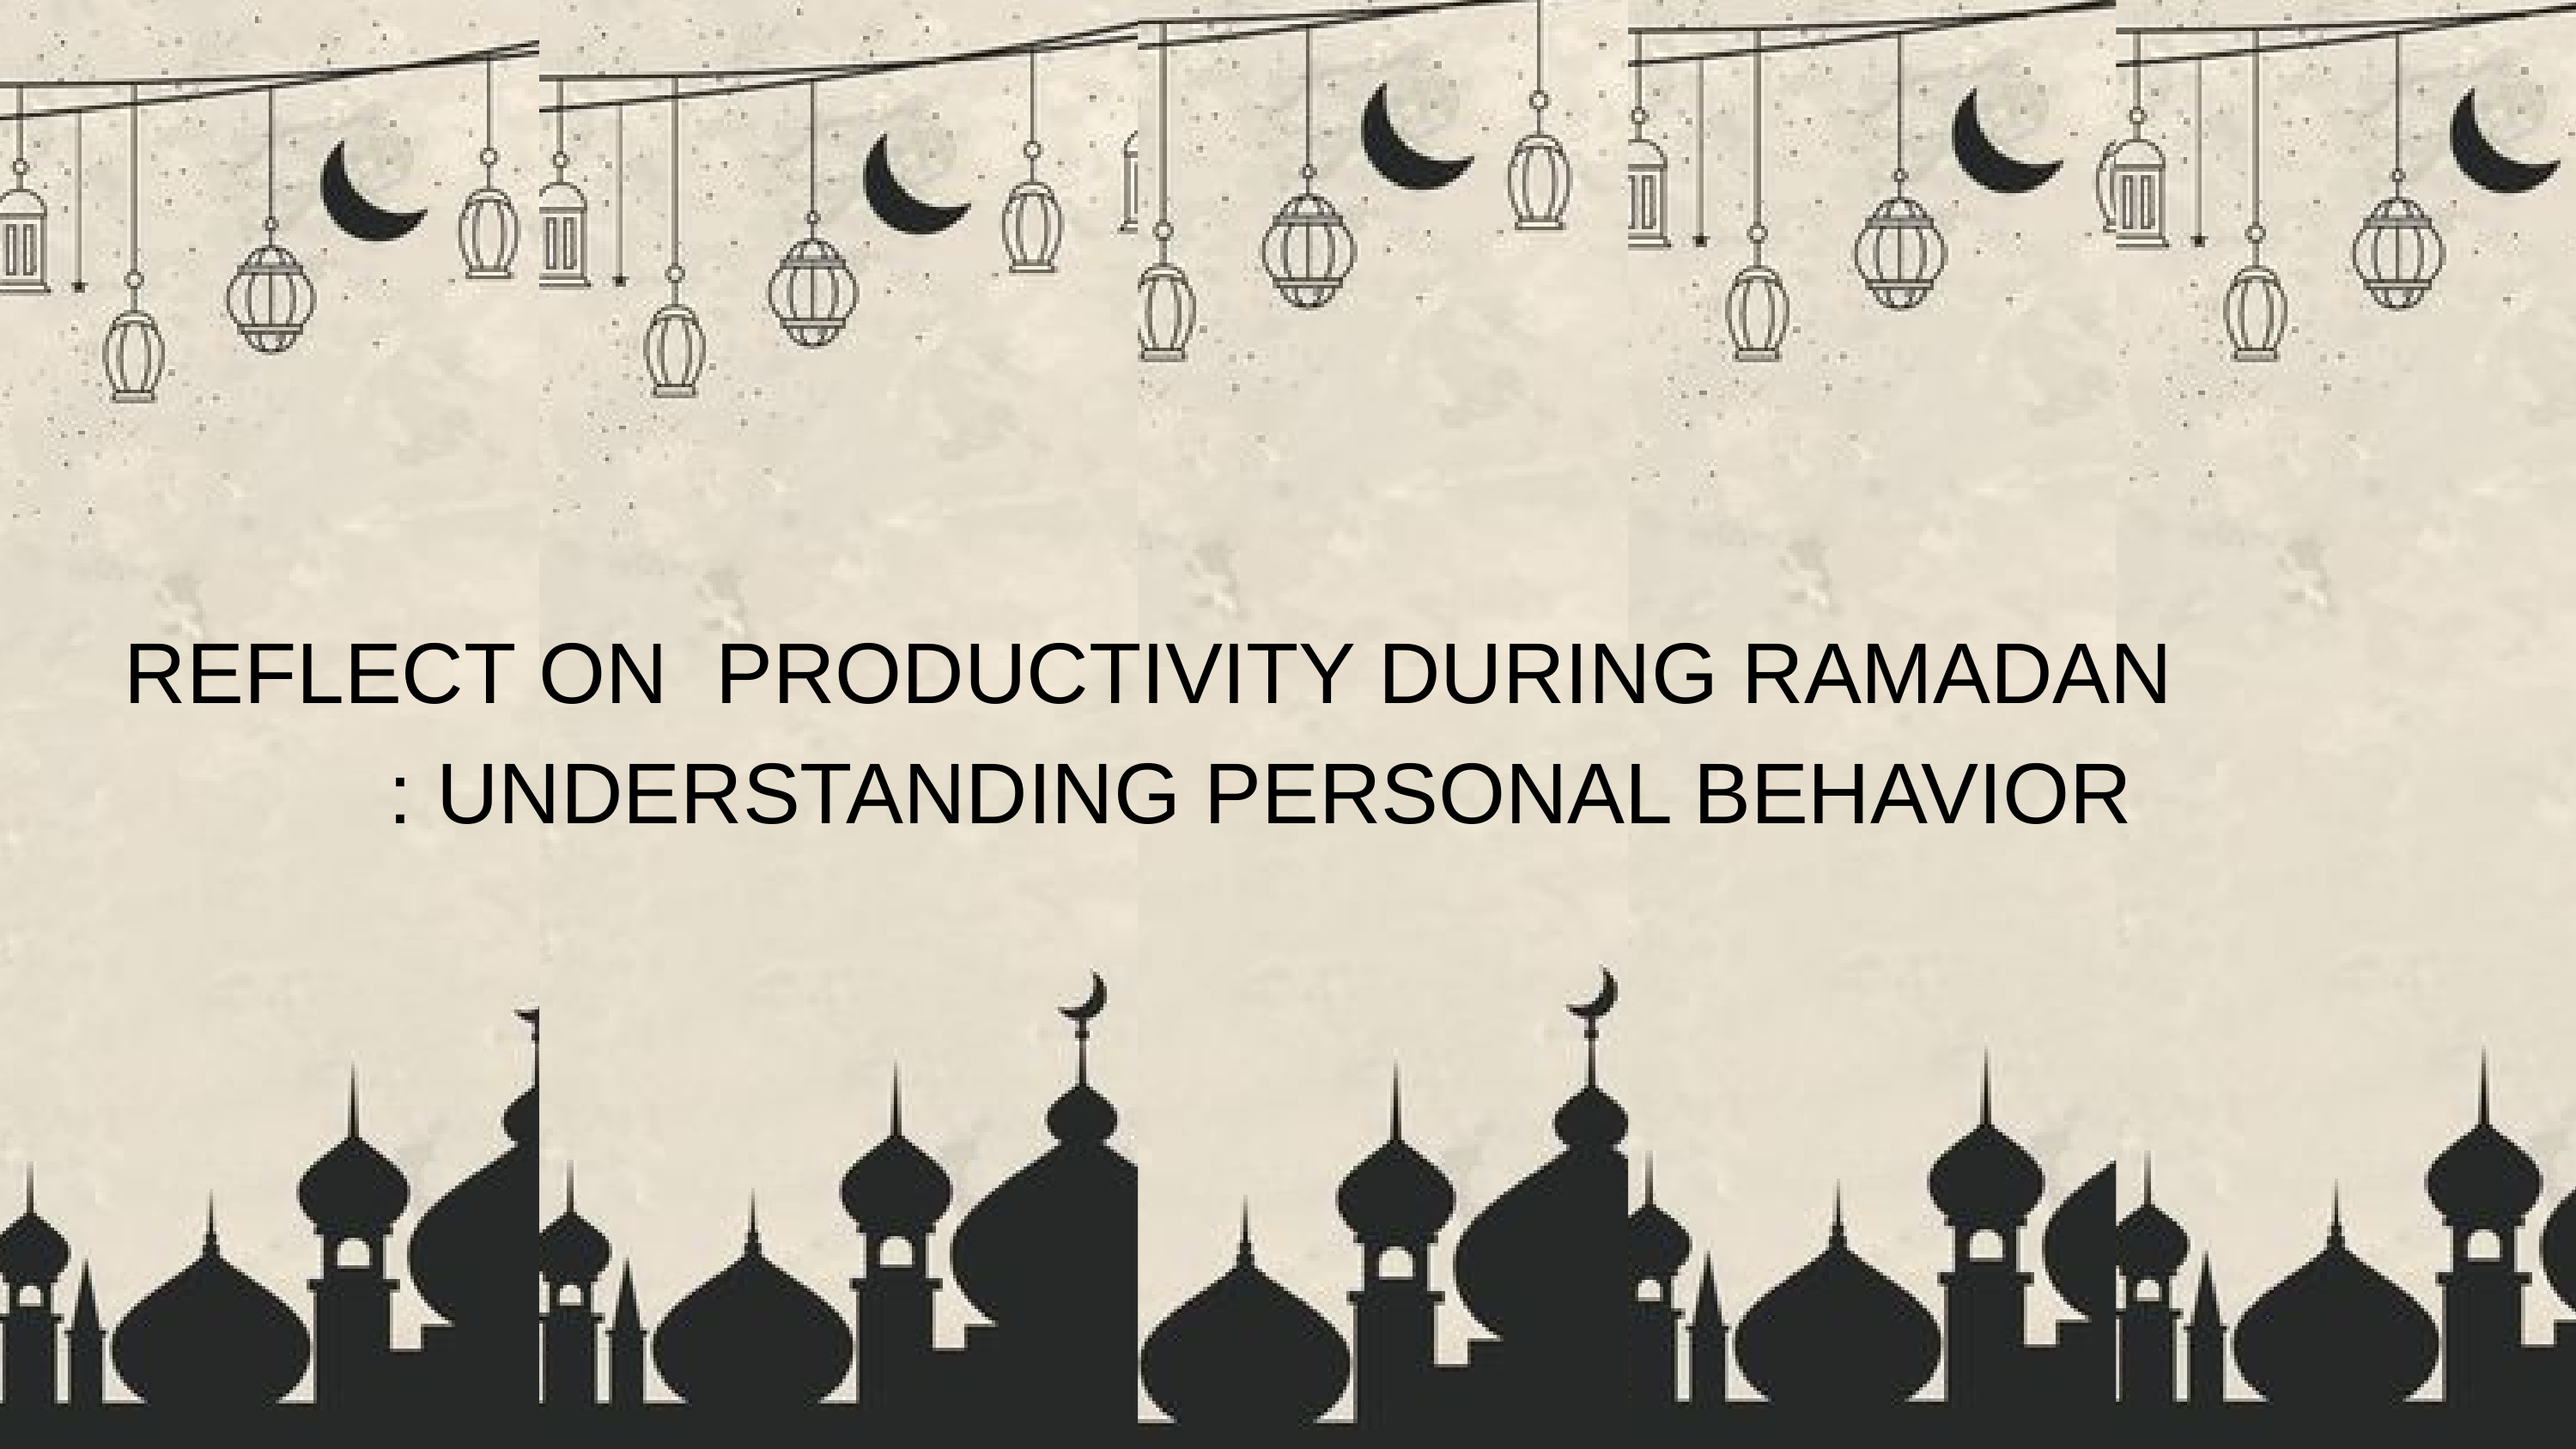

REFLECT ON  PRODUCTIVITY DURING RAMADAN
 : UNDERSTANDING PERSONAL BEHAVIOR